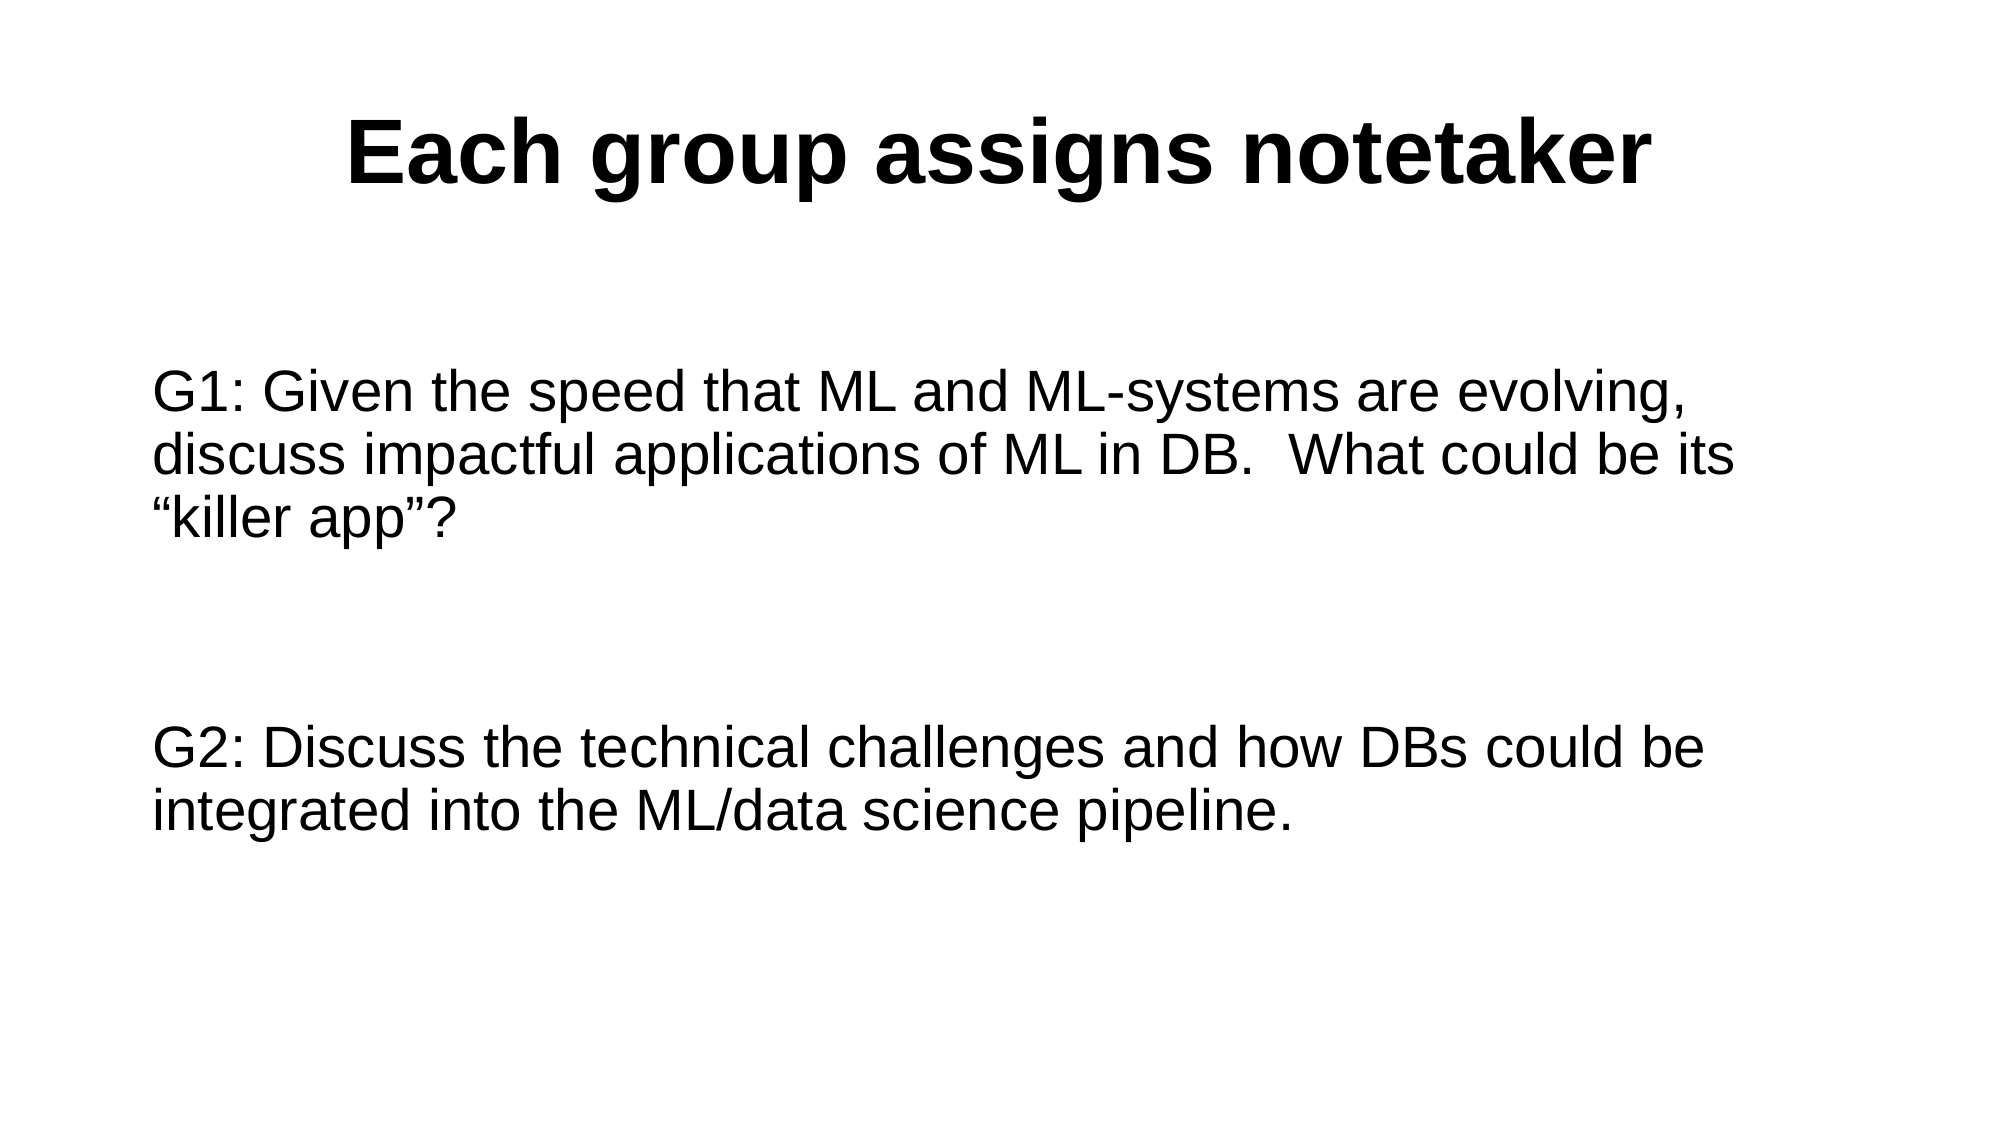

# Each group assigns notetaker

G1: Given the speed that ML and ML-systems are evolving, discuss impactful applications of ML in DB.  What could be its “killer app”?

G2: Discuss the technical challenges and how DBs could be integrated into the ML/data science pipeline.